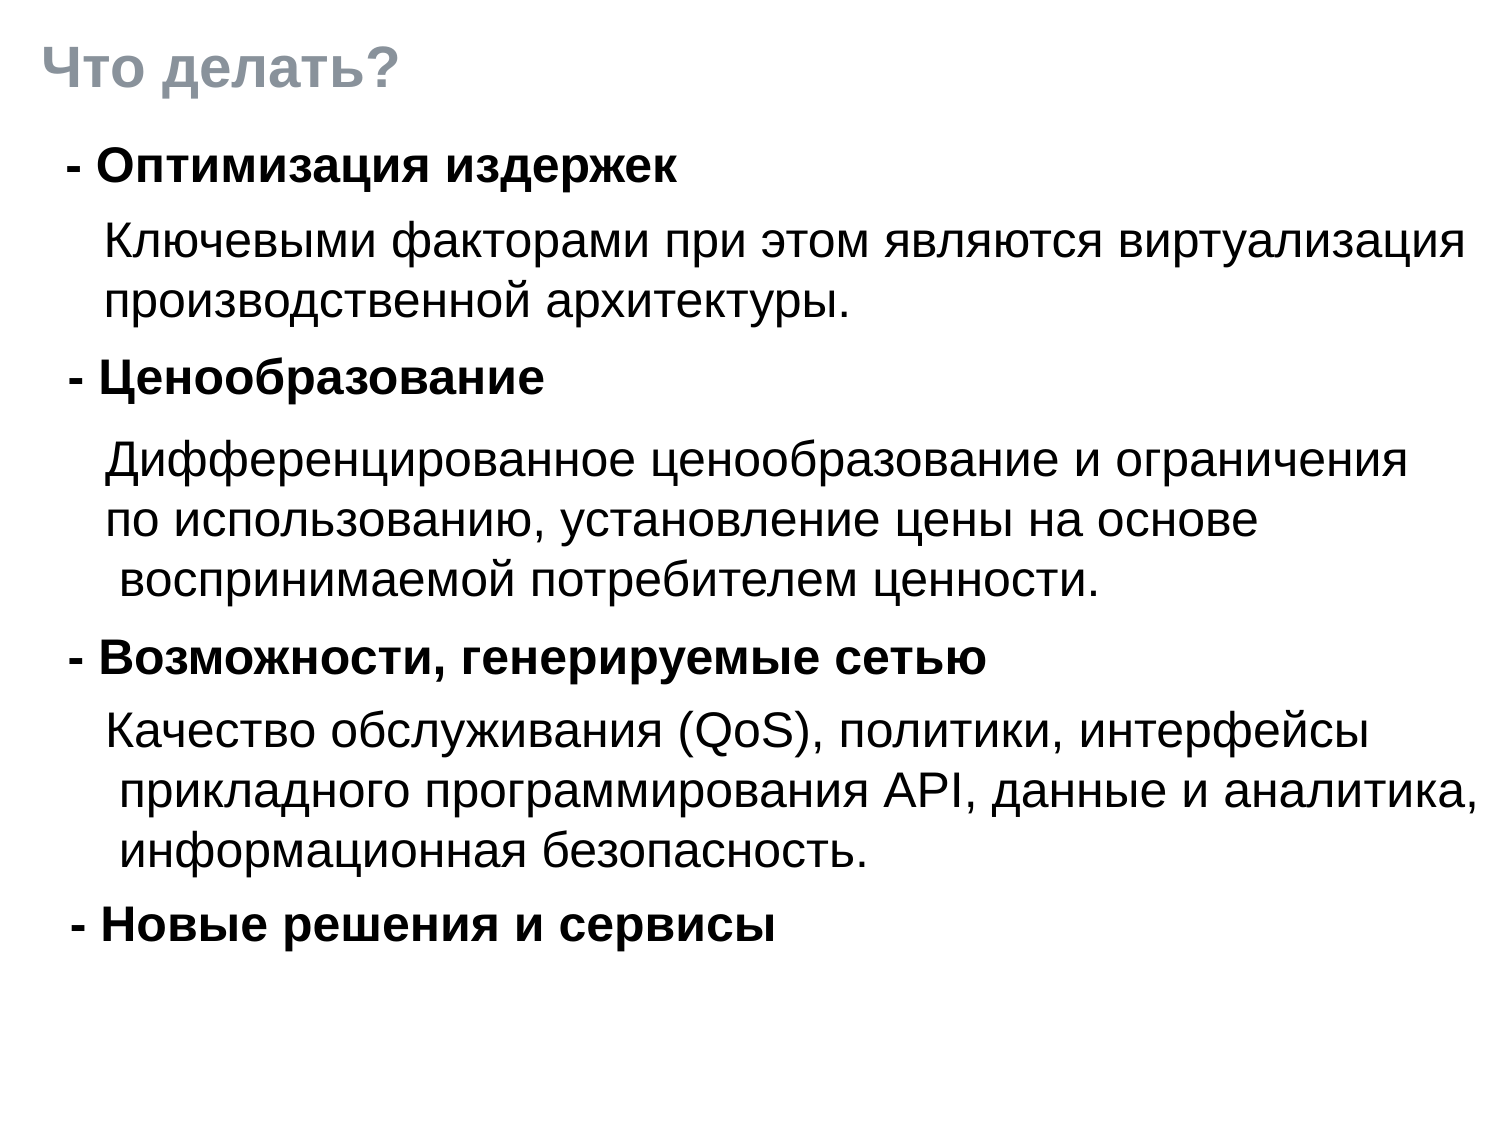

# Что делать?
- Оптимизация издержек
Ключевыми факторами при этом являются виртуализация
производственной архитектуры.
- Ценообразование
Дифференцированное ценообразование и ограничения
по использованию, установление цены на основе
 воспринимаемой потребителем ценности.
- Возможности, генерируемые сетью
Качество обслуживания (QoS), политики, интерфейсы
 прикладного программирования API, данные и аналитика,
 информационная безопасность.
- Новые решения и сервисы